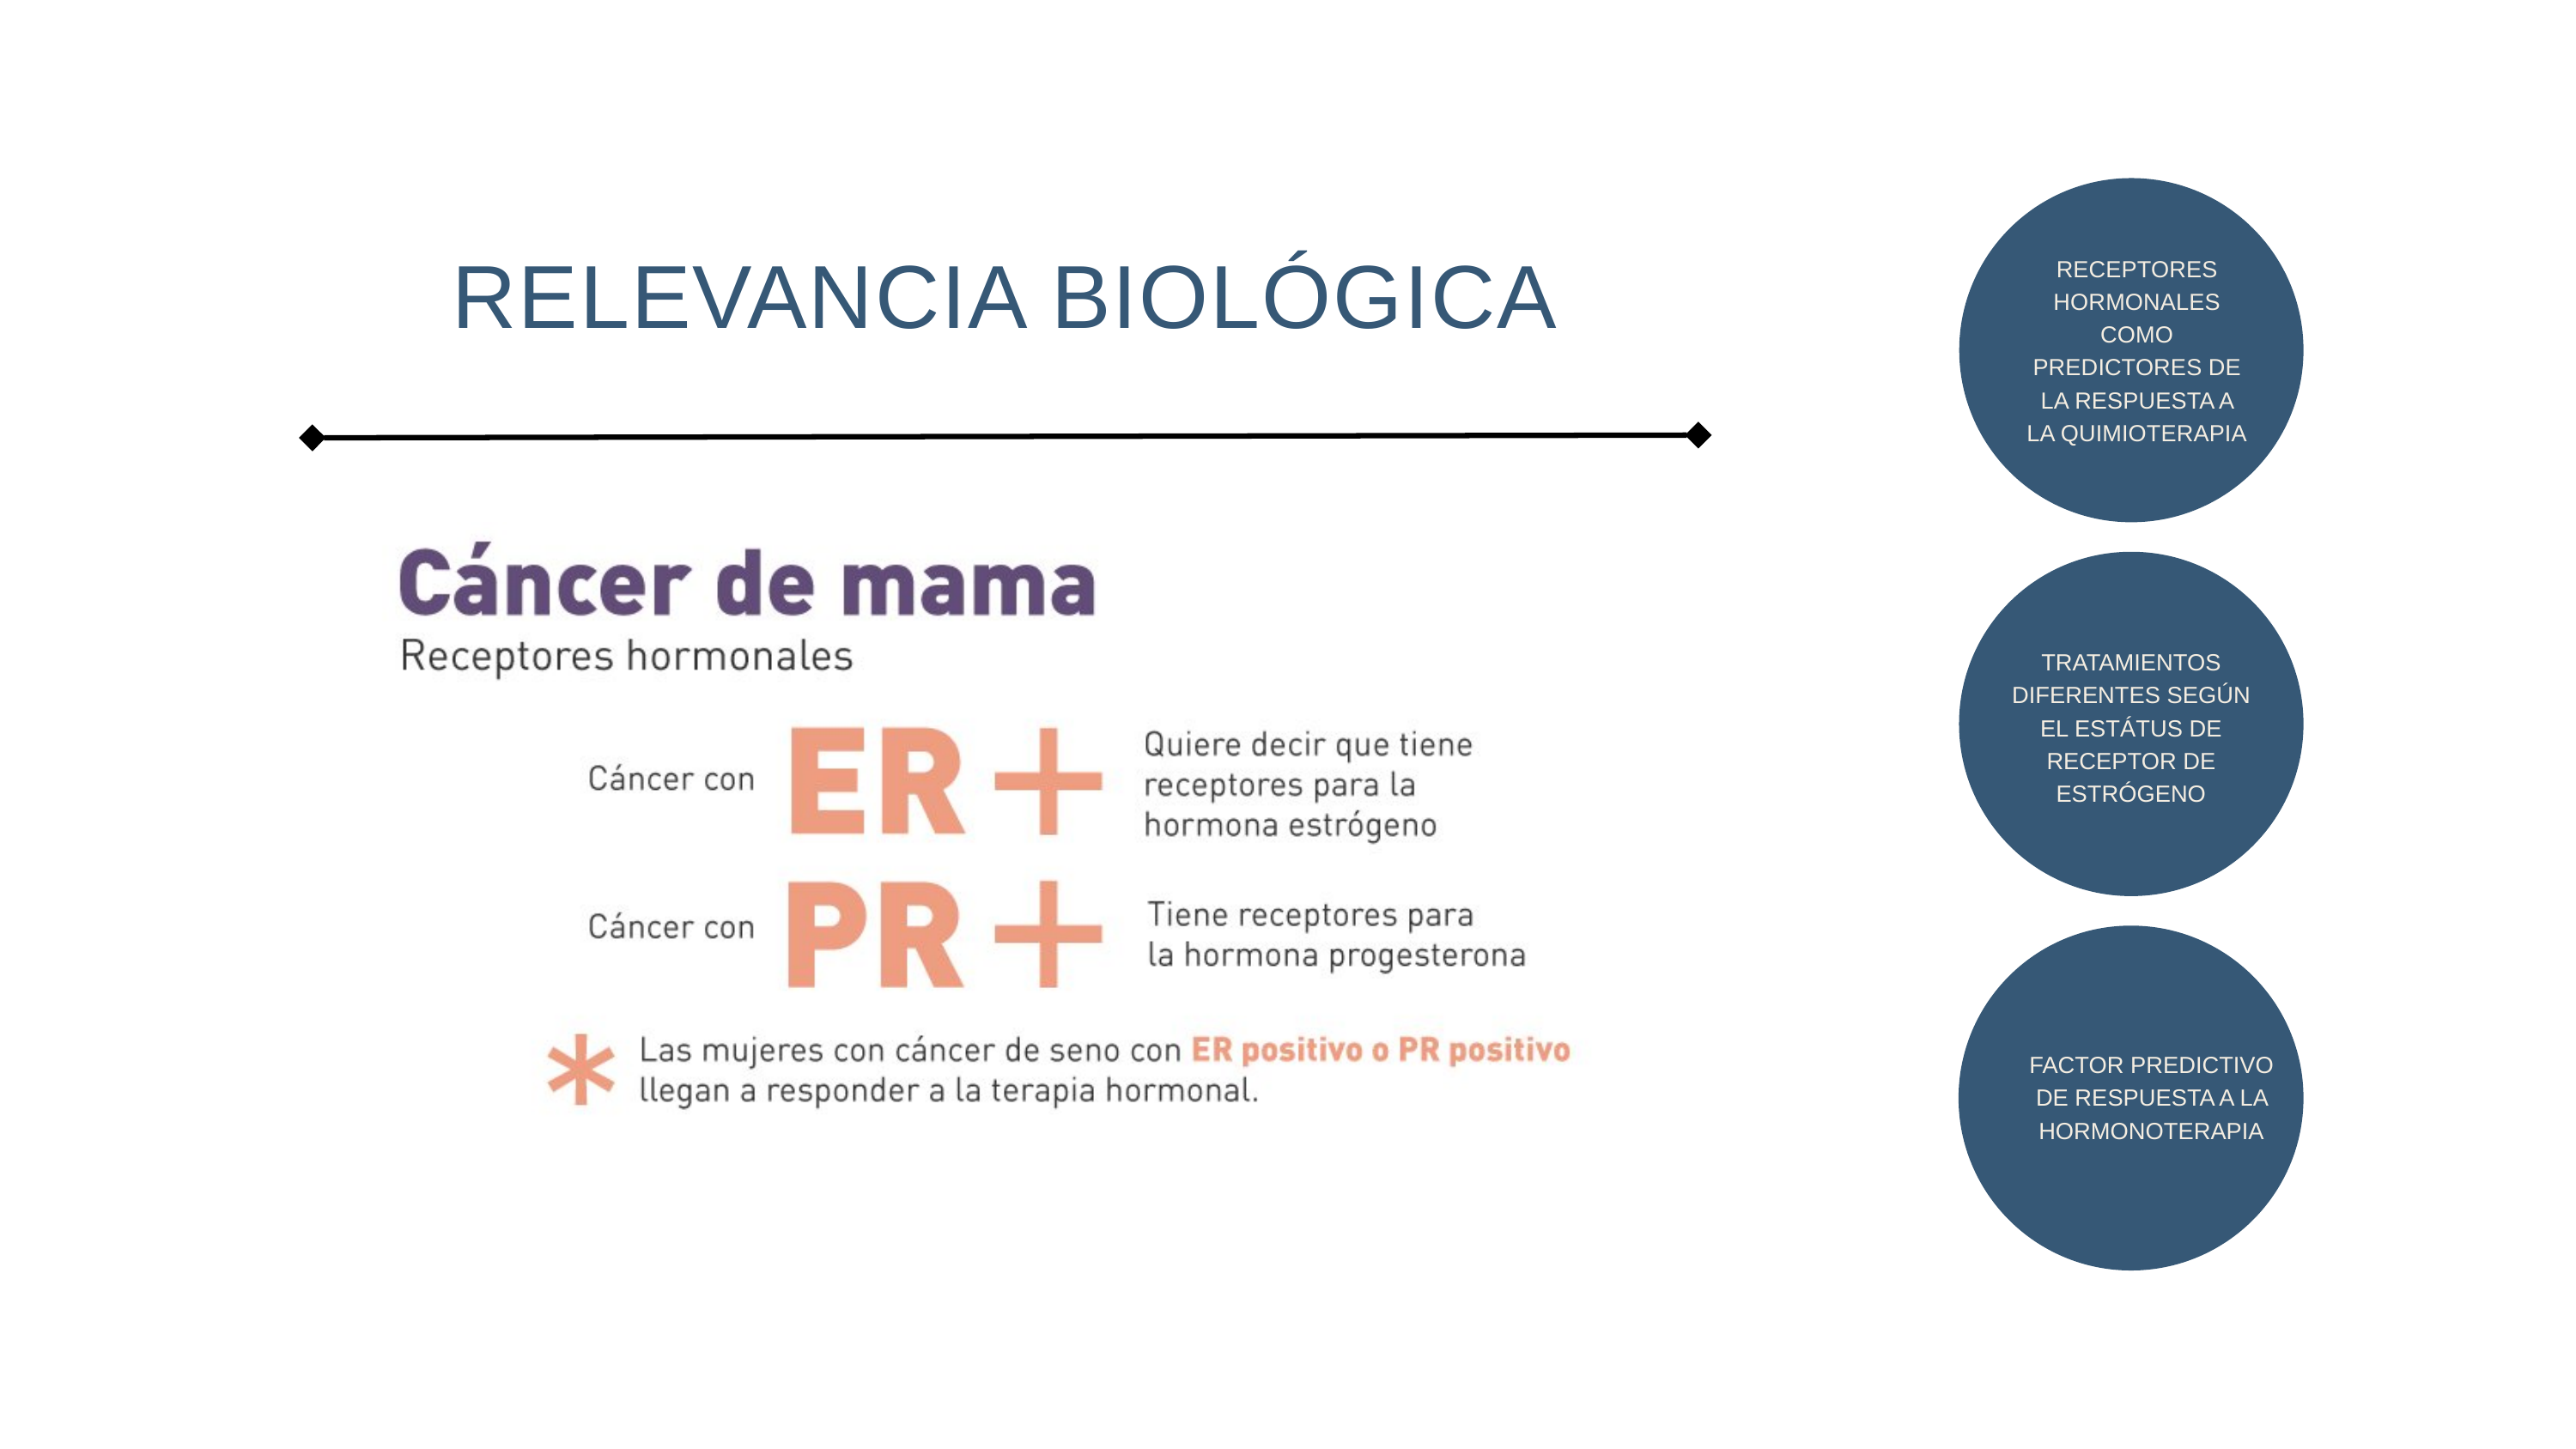

RECEPTORES HORMONALES COMO PREDICTORES DE LA RESPUESTA A LA QUIMIOTERAPIA
RELEVANCIA BIOLÓGICA

TRATAMIENTOS DIFERENTES SEGÚN EL ESTÁTUS DE RECEPTOR DE ESTRÓGENO

FACTOR PREDICTIVO DE RESPUESTA A LA HORMONOTERAPIA